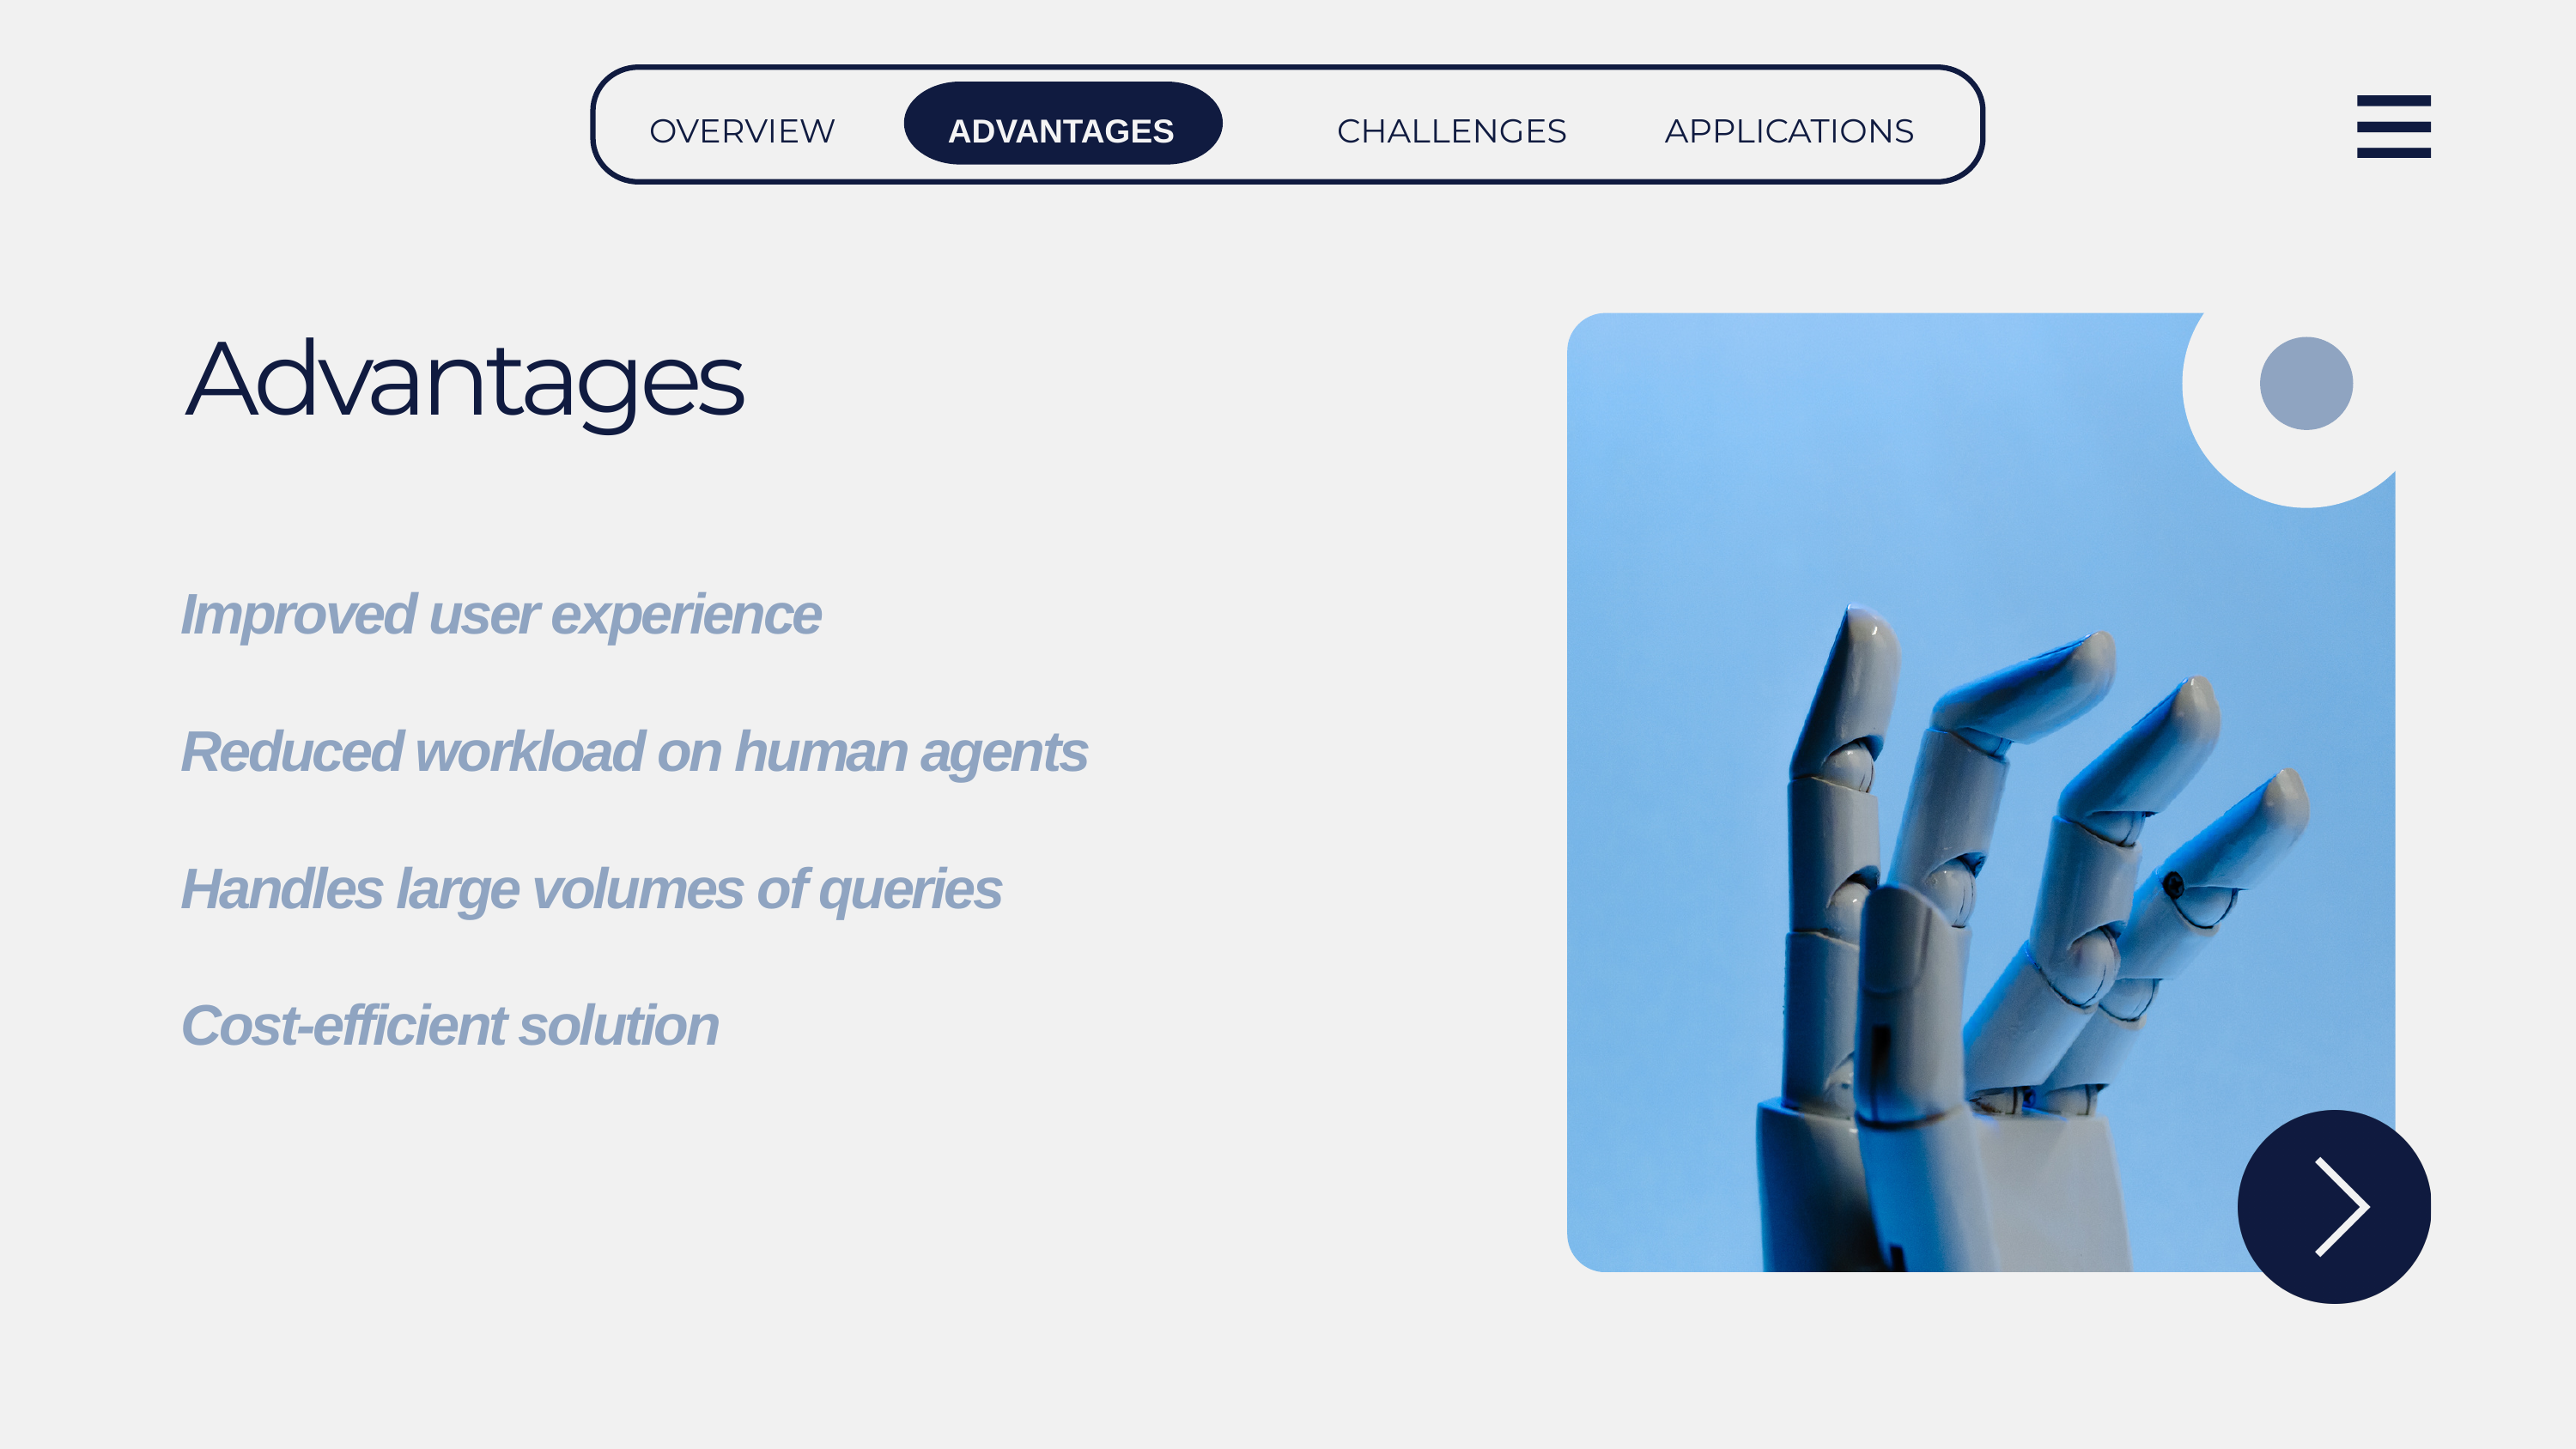

ADVANTAGES
CHALLENGES
OVERVIEW
APPLICATIONS

Advantages

Improved user experience
Reduced workload on human agents
Handles large volumes of queries
Cost-efficient solution